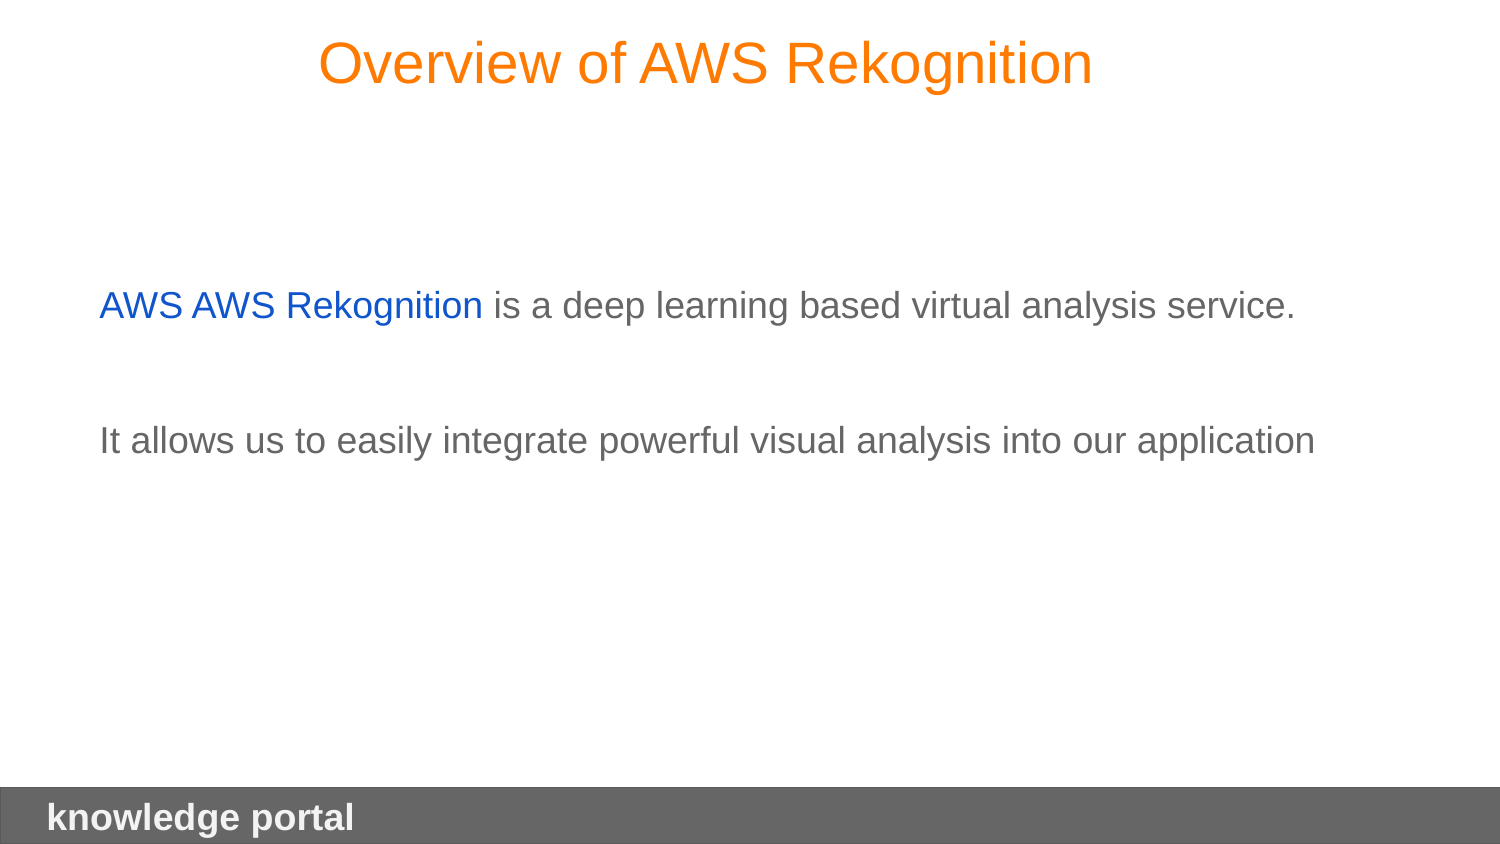

Overview of AWS Rekognition

AWS AWS Rekognition is a deep learning based virtual analysis service.

It allows us to easily integrate powerful visual analysis into our application

   knowledge portal